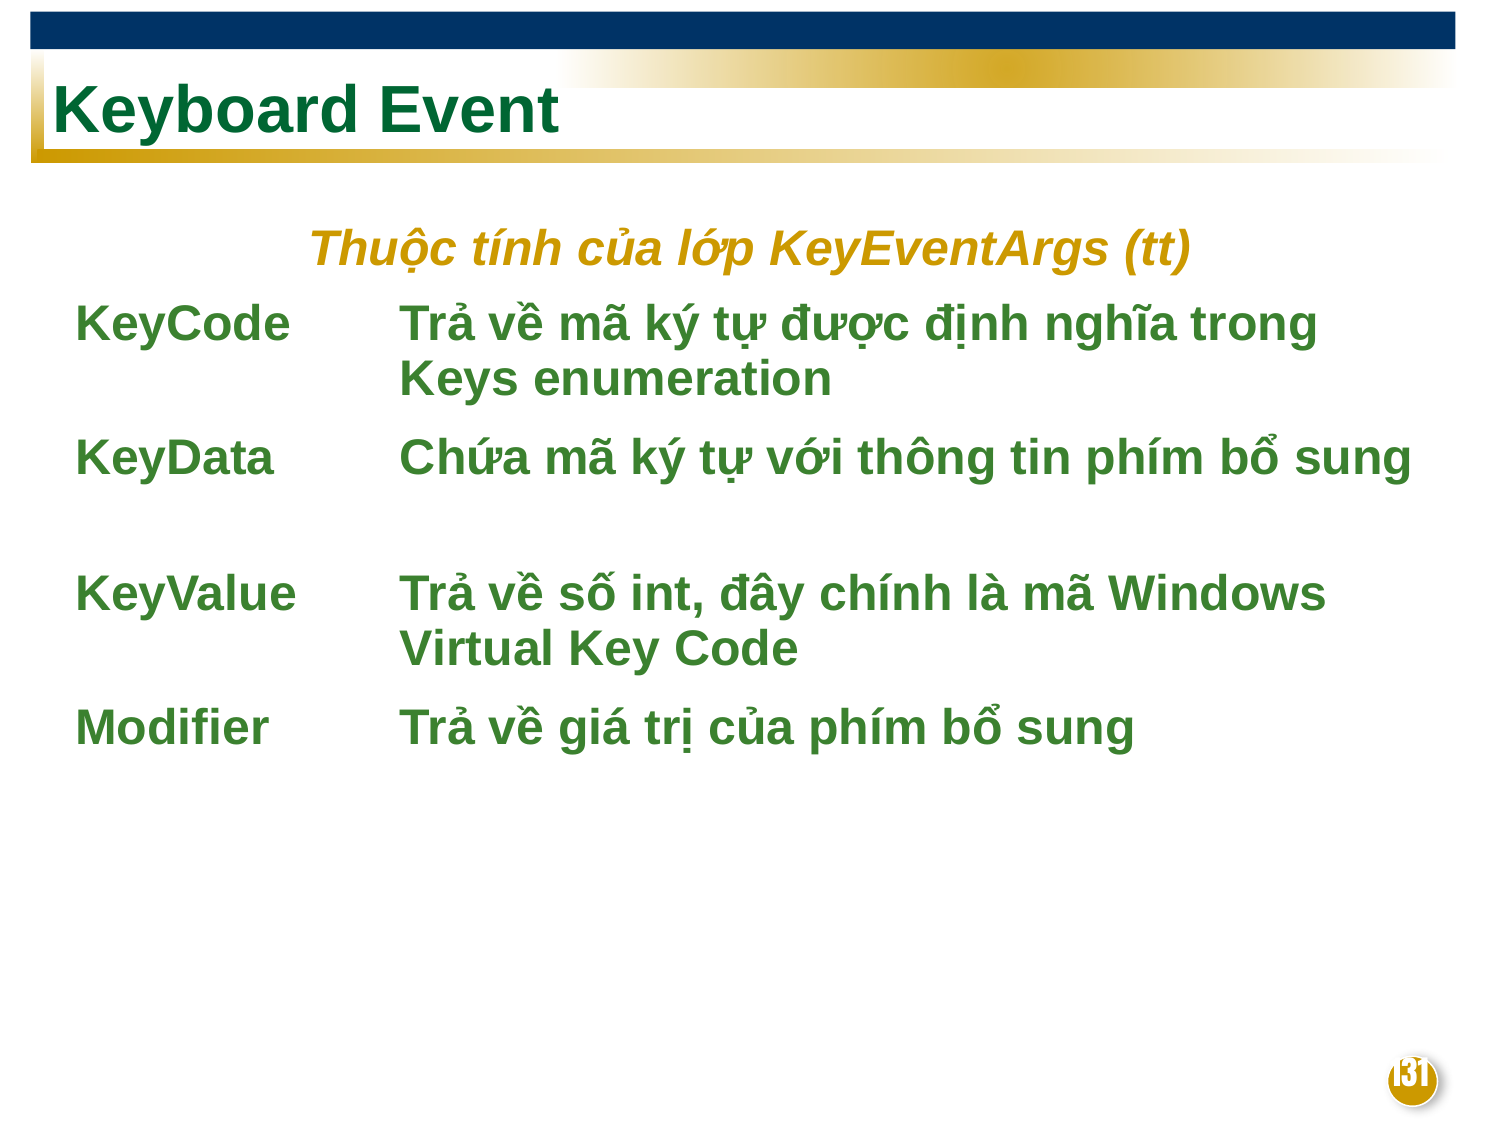

# Keyboard Event
| Thuộc tính của lớp KeyEventArgs (tt) |  |
| --- | --- |
| KeyCode | Trả về mã ký tự được định nghĩa trong Keys enumeration |
| KeyData | Chứa mã ký tự với thông tin phím bổ sung |
| KeyValue | Trả về số int, đây chính là mã Windows Virtual Key Code |
| Modifier | Trả về giá trị của phím bổ sung |
131